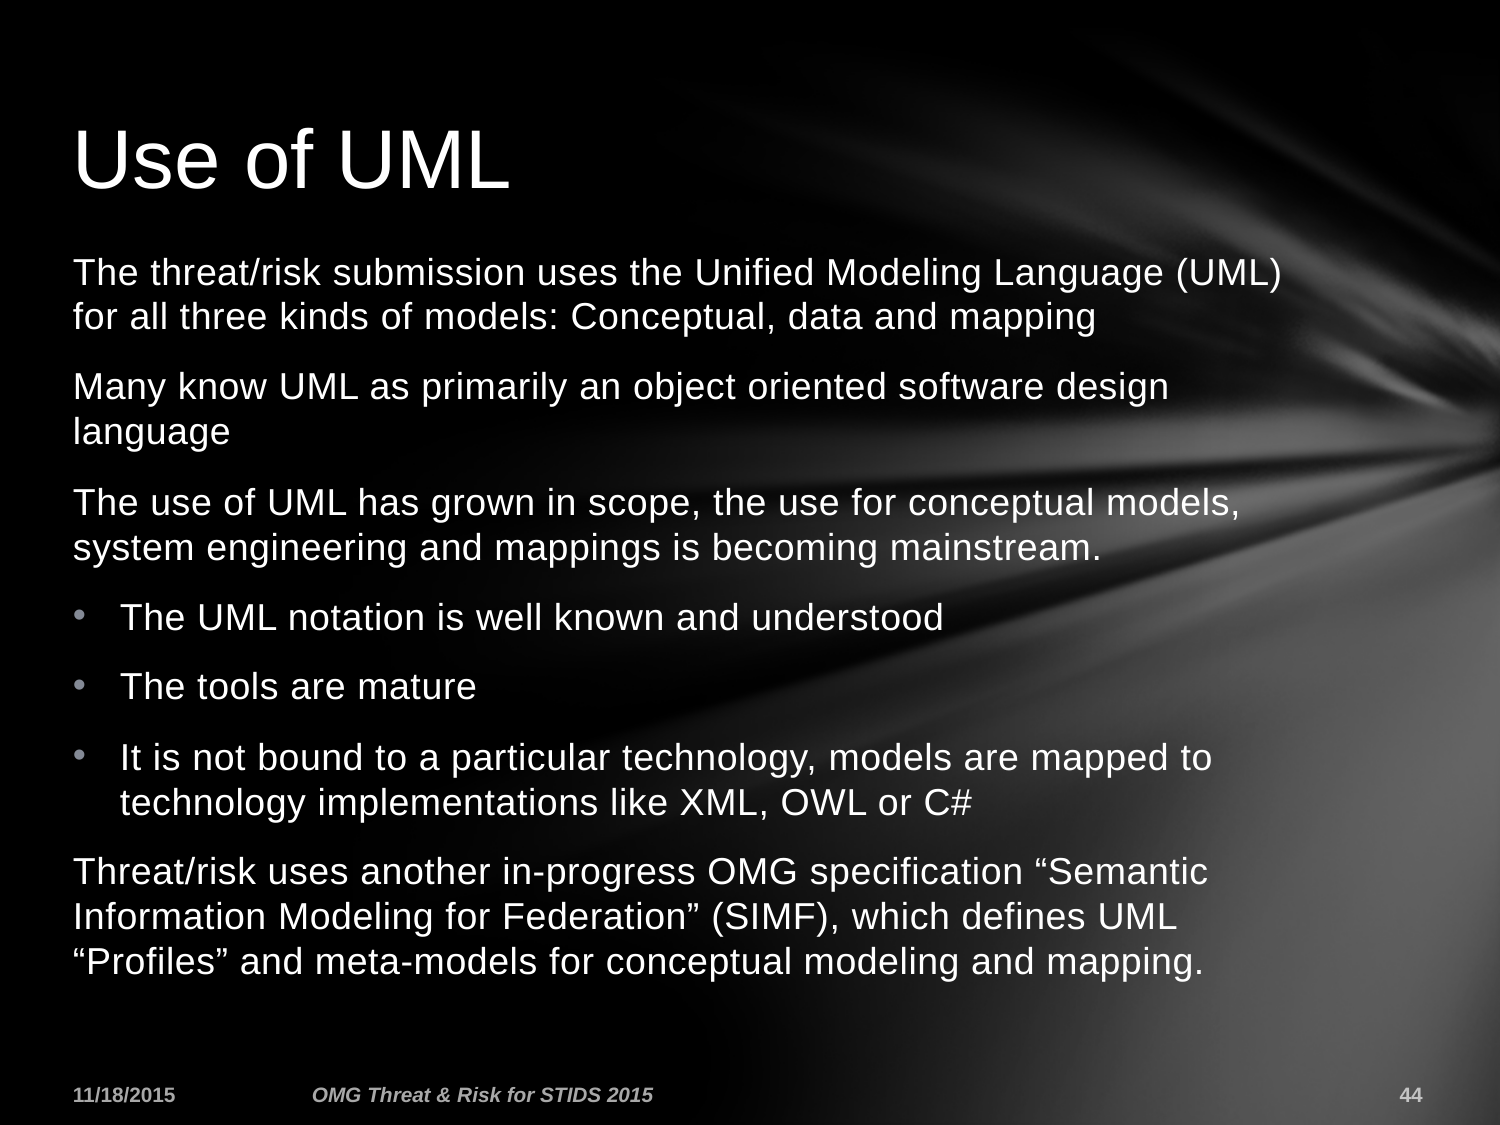

# Use of UML
The threat/risk submission uses the Unified Modeling Language (UML) for all three kinds of models: Conceptual, data and mapping
Many know UML as primarily an object oriented software design language
The use of UML has grown in scope, the use for conceptual models, system engineering and mappings is becoming mainstream.
The UML notation is well known and understood
The tools are mature
It is not bound to a particular technology, models are mapped to technology implementations like XML, OWL or C#
Threat/risk uses another in-progress OMG specification “Semantic Information Modeling for Federation” (SIMF), which defines UML “Profiles” and meta-models for conceptual modeling and mapping.
11/18/2015
OMG Threat & Risk for STIDS 2015
44